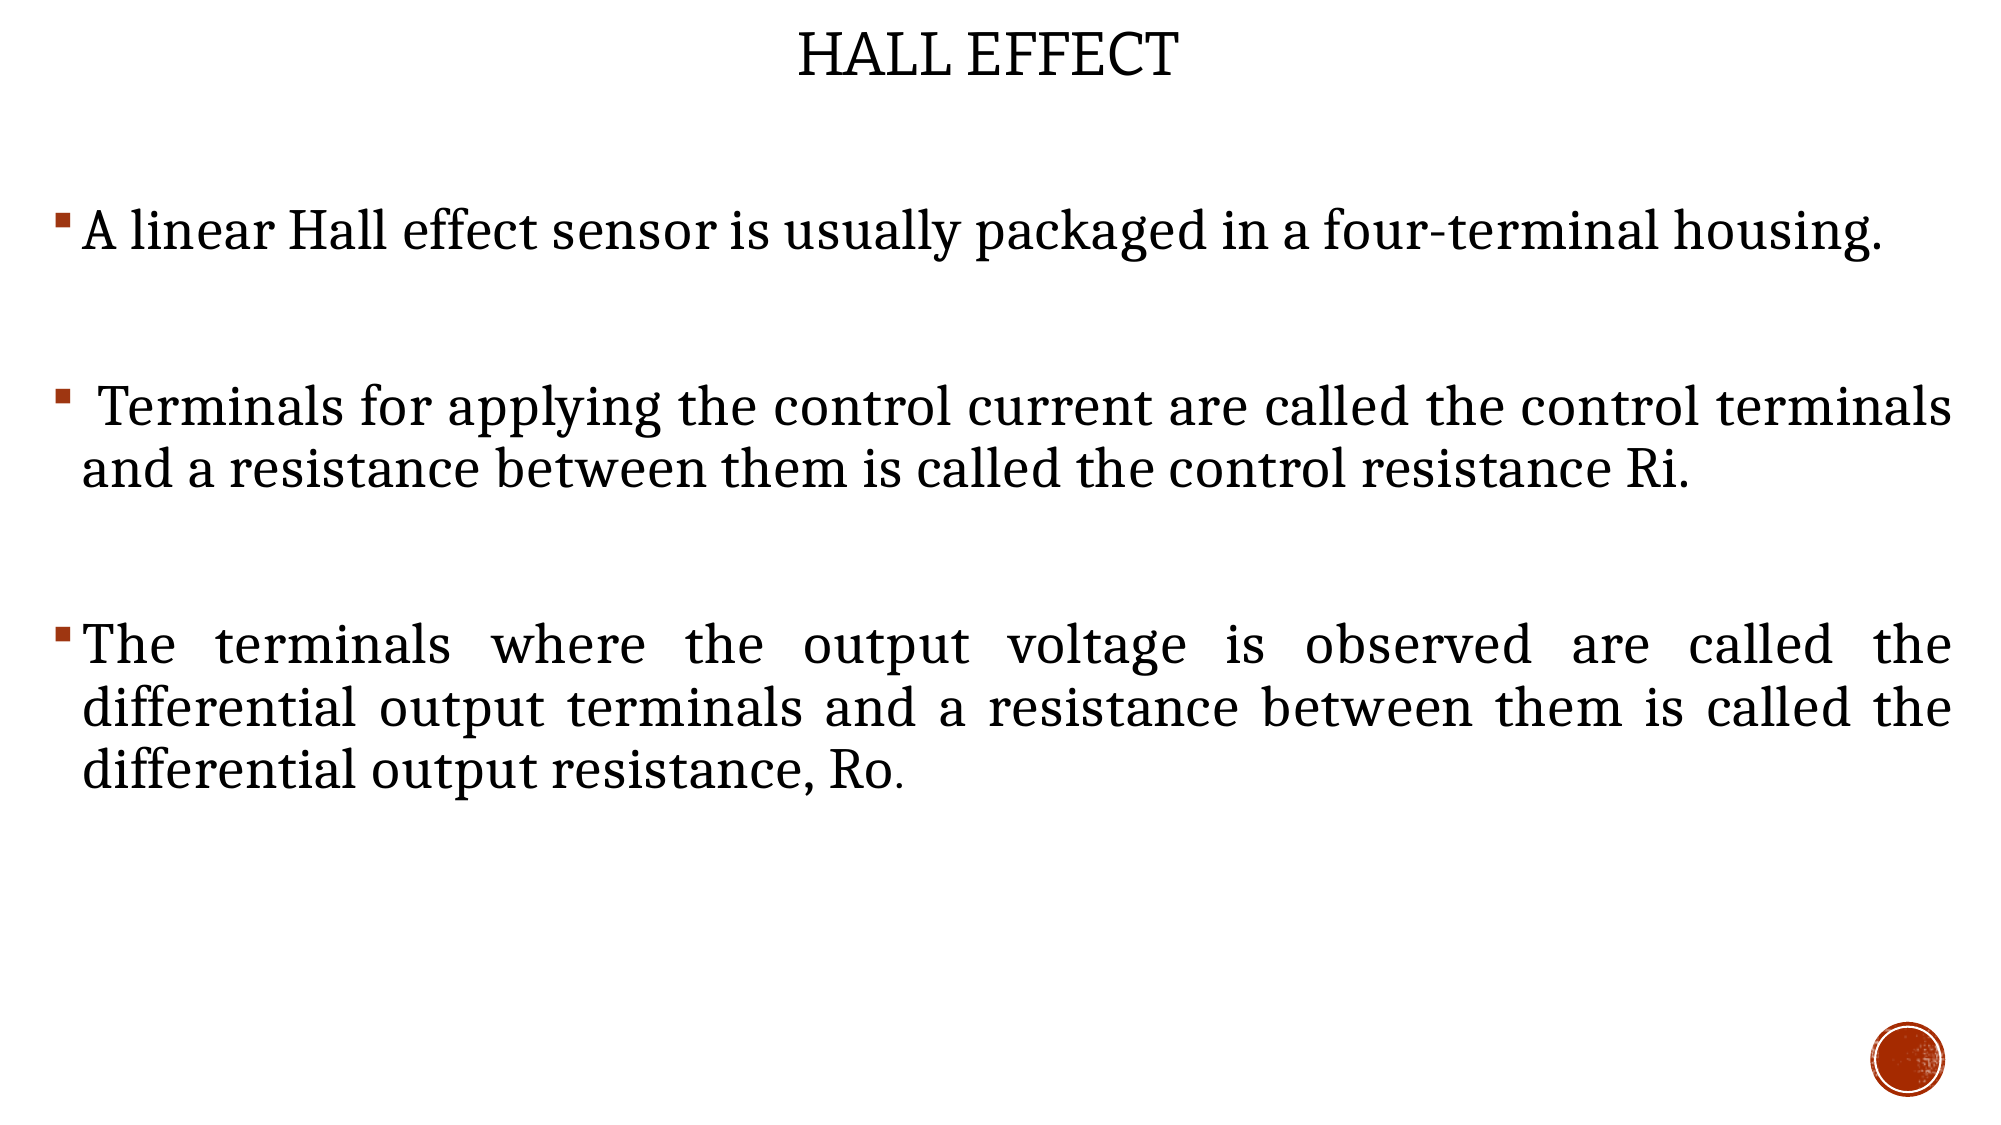

# Hall effect

A linear Hall effect sensor is usually packaged in a four-terminal housing.

 Terminals for applying the control current are called the control terminals and a resistance between them is called the control resistance Ri.

The terminals where the output voltage is observed are called the differential output terminals and a resistance between them is called the differential output resistance, Ro.